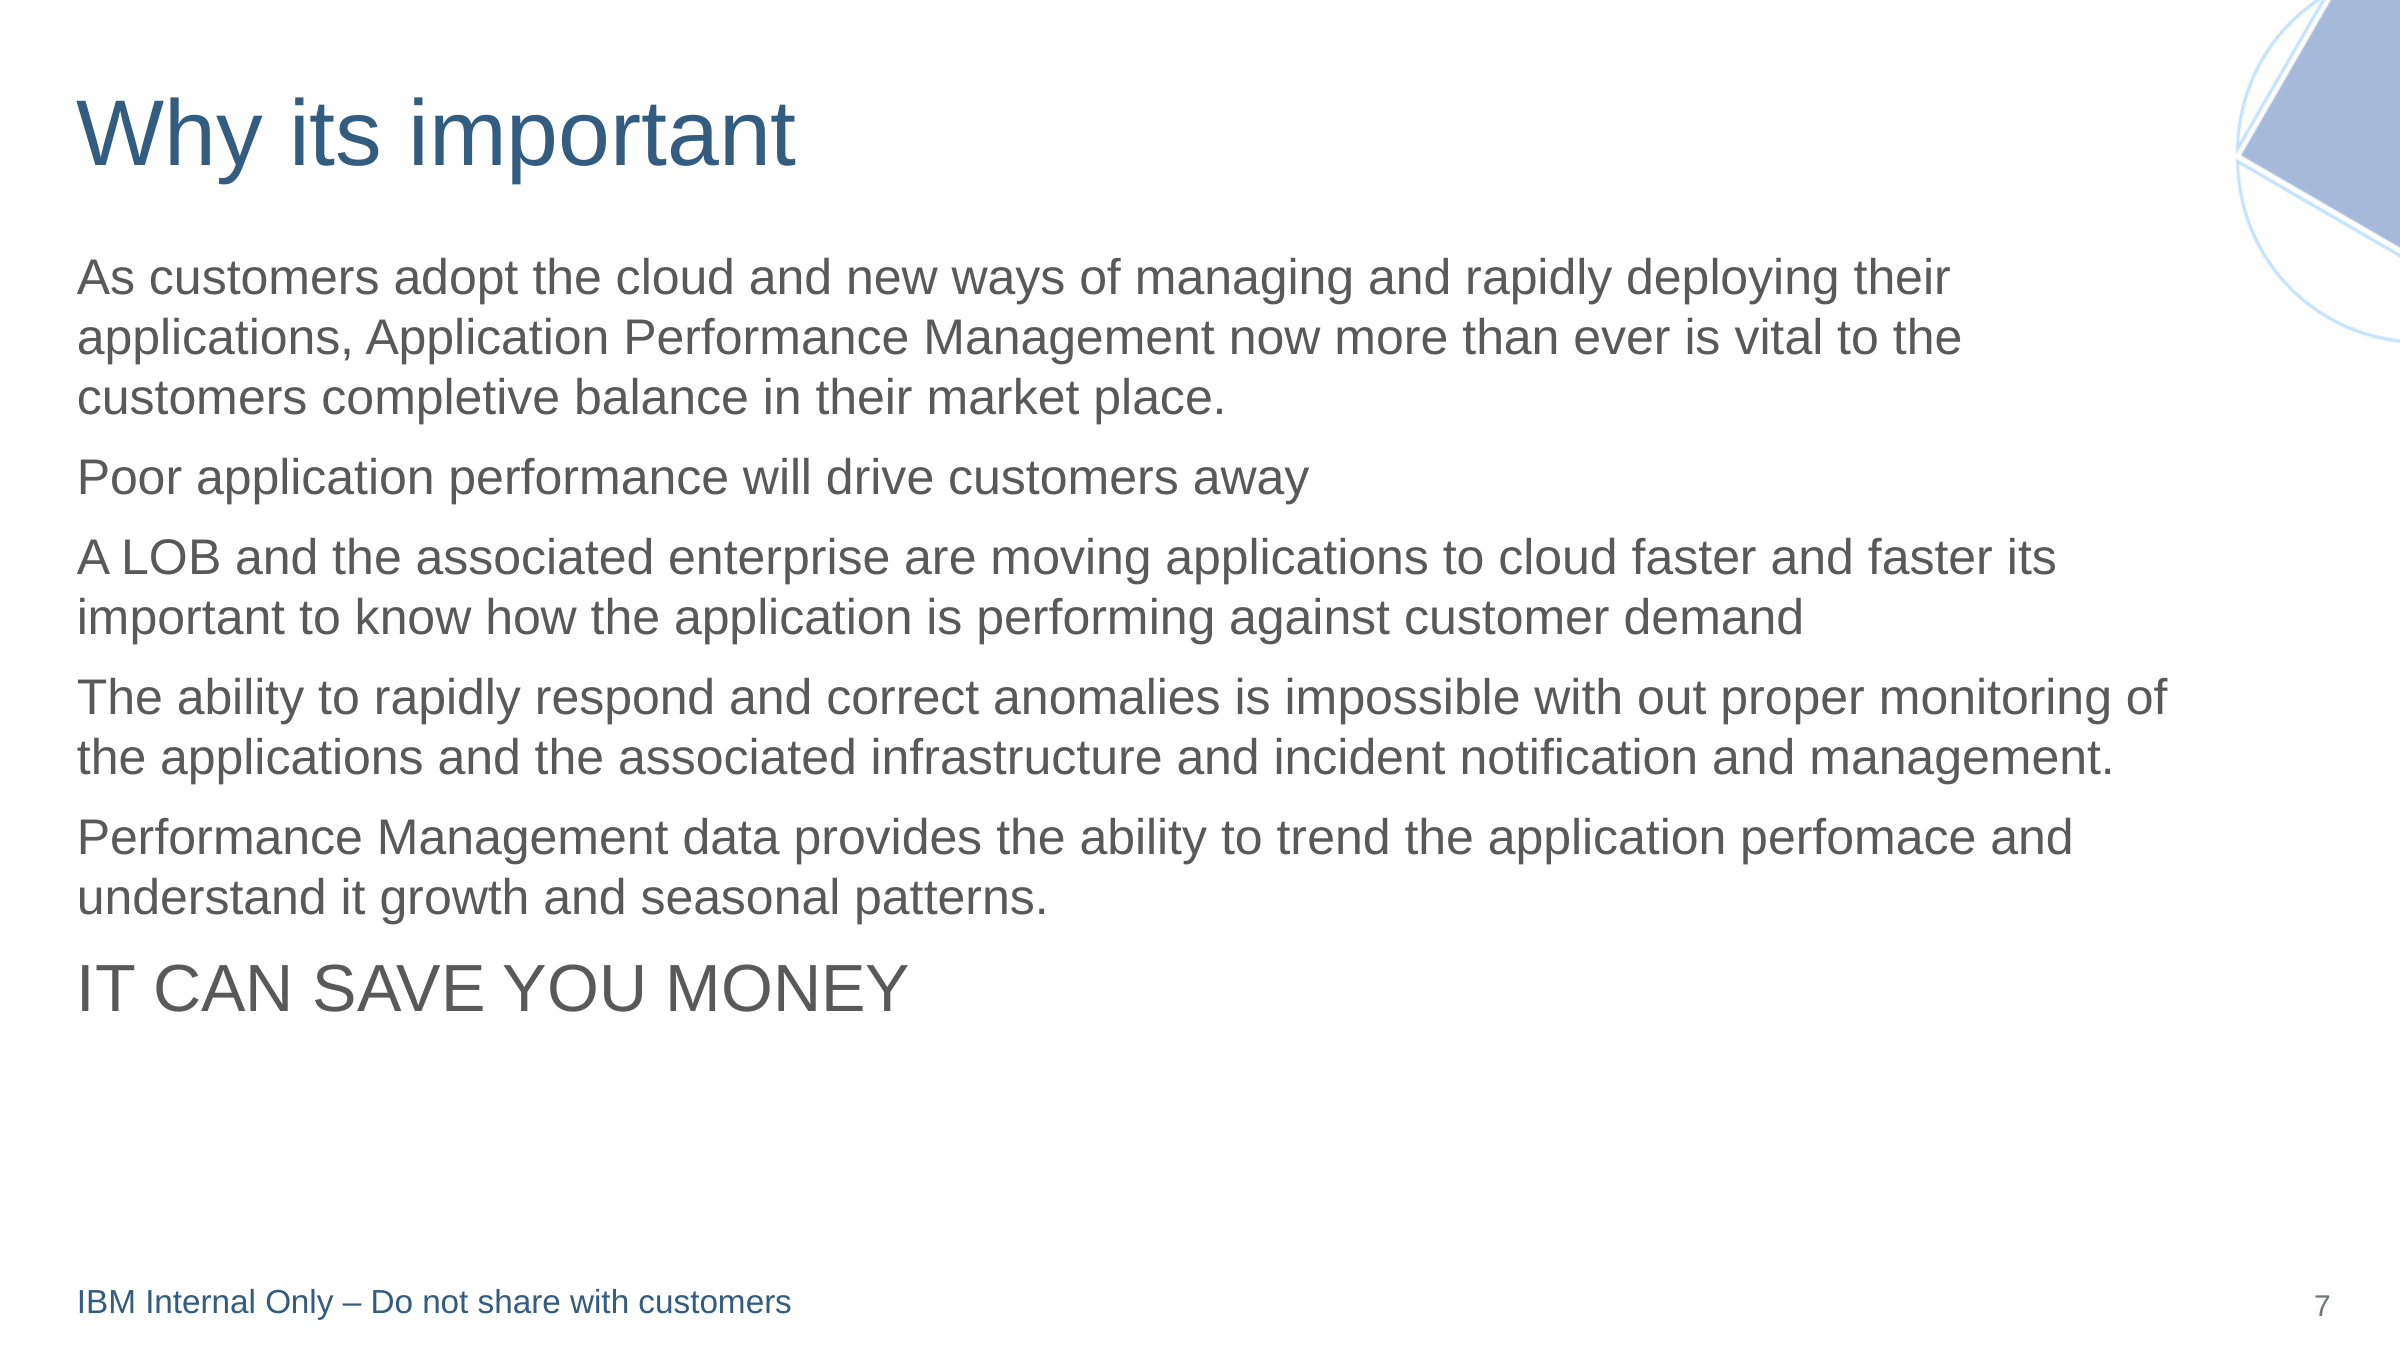

# Why its important
As customers adopt the cloud and new ways of managing and rapidly deploying their applications, Application Performance Management now more than ever is vital to the customers completive balance in their market place.
Poor application performance will drive customers away
A LOB and the associated enterprise are moving applications to cloud faster and faster its important to know how the application is performing against customer demand
The ability to rapidly respond and correct anomalies is impossible with out proper monitoring of the applications and the associated infrastructure and incident notification and management.
Performance Management data provides the ability to trend the application perfomace and understand it growth and seasonal patterns.
IT CAN SAVE YOU MONEY
7